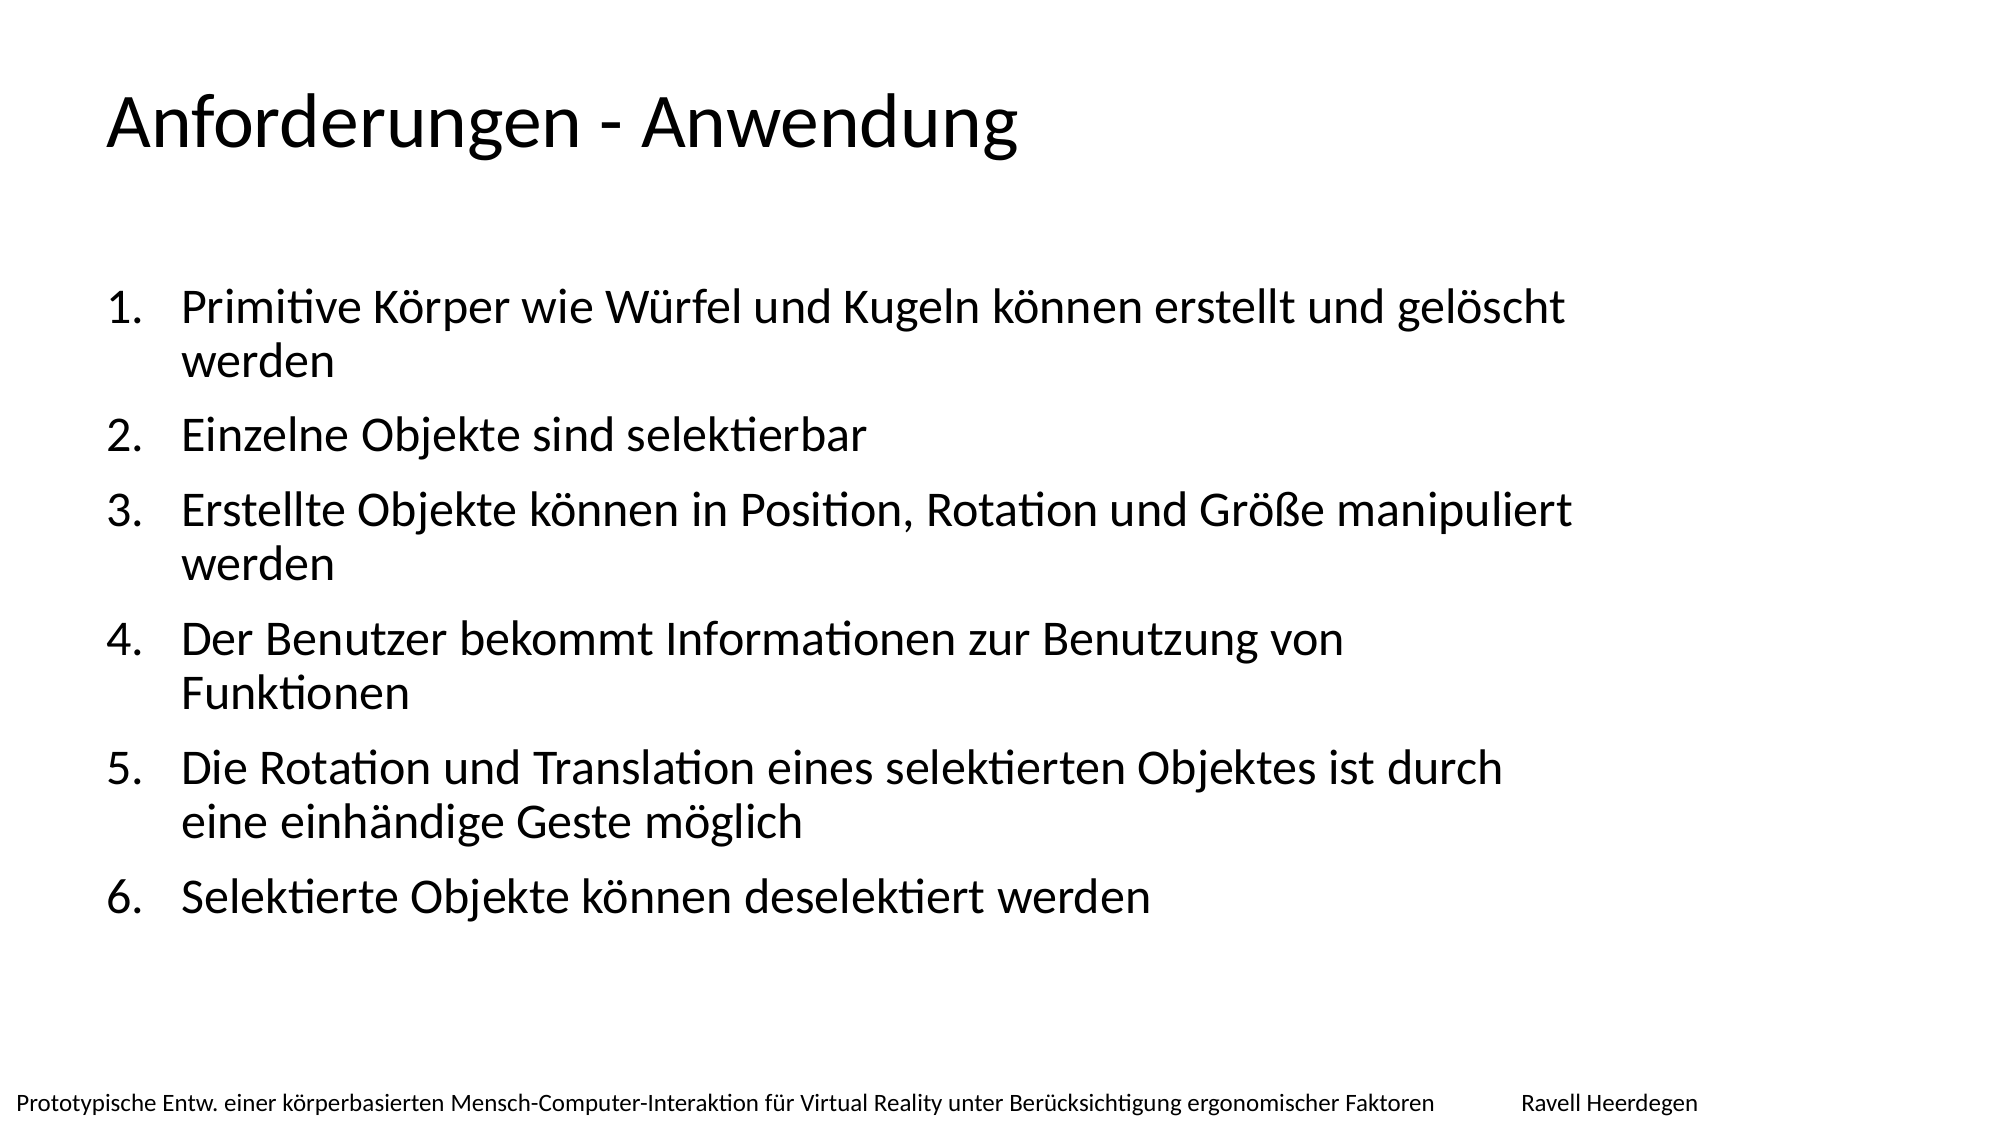

# Anforderungen - Anwendung

Primitive Körper wie Würfel und Kugeln können erstellt und gelöscht werden
Einzelne Objekte sind selektierbar
Erstellte Objekte können in Position, Rotation und Größe manipuliert werden
Der Benutzer bekommt Informationen zur Benutzung von Funktionen
Die Rotation und Translation eines selektierten Objektes ist durch eine einhändige Geste möglich
Selektierte Objekte können deselektiert werden

Ravell Heerdegen
Prototypische Entw. einer körperbasierten Mensch-Computer-Interaktion für Virtual Reality unter Berücksichtigung ergonomischer Faktoren